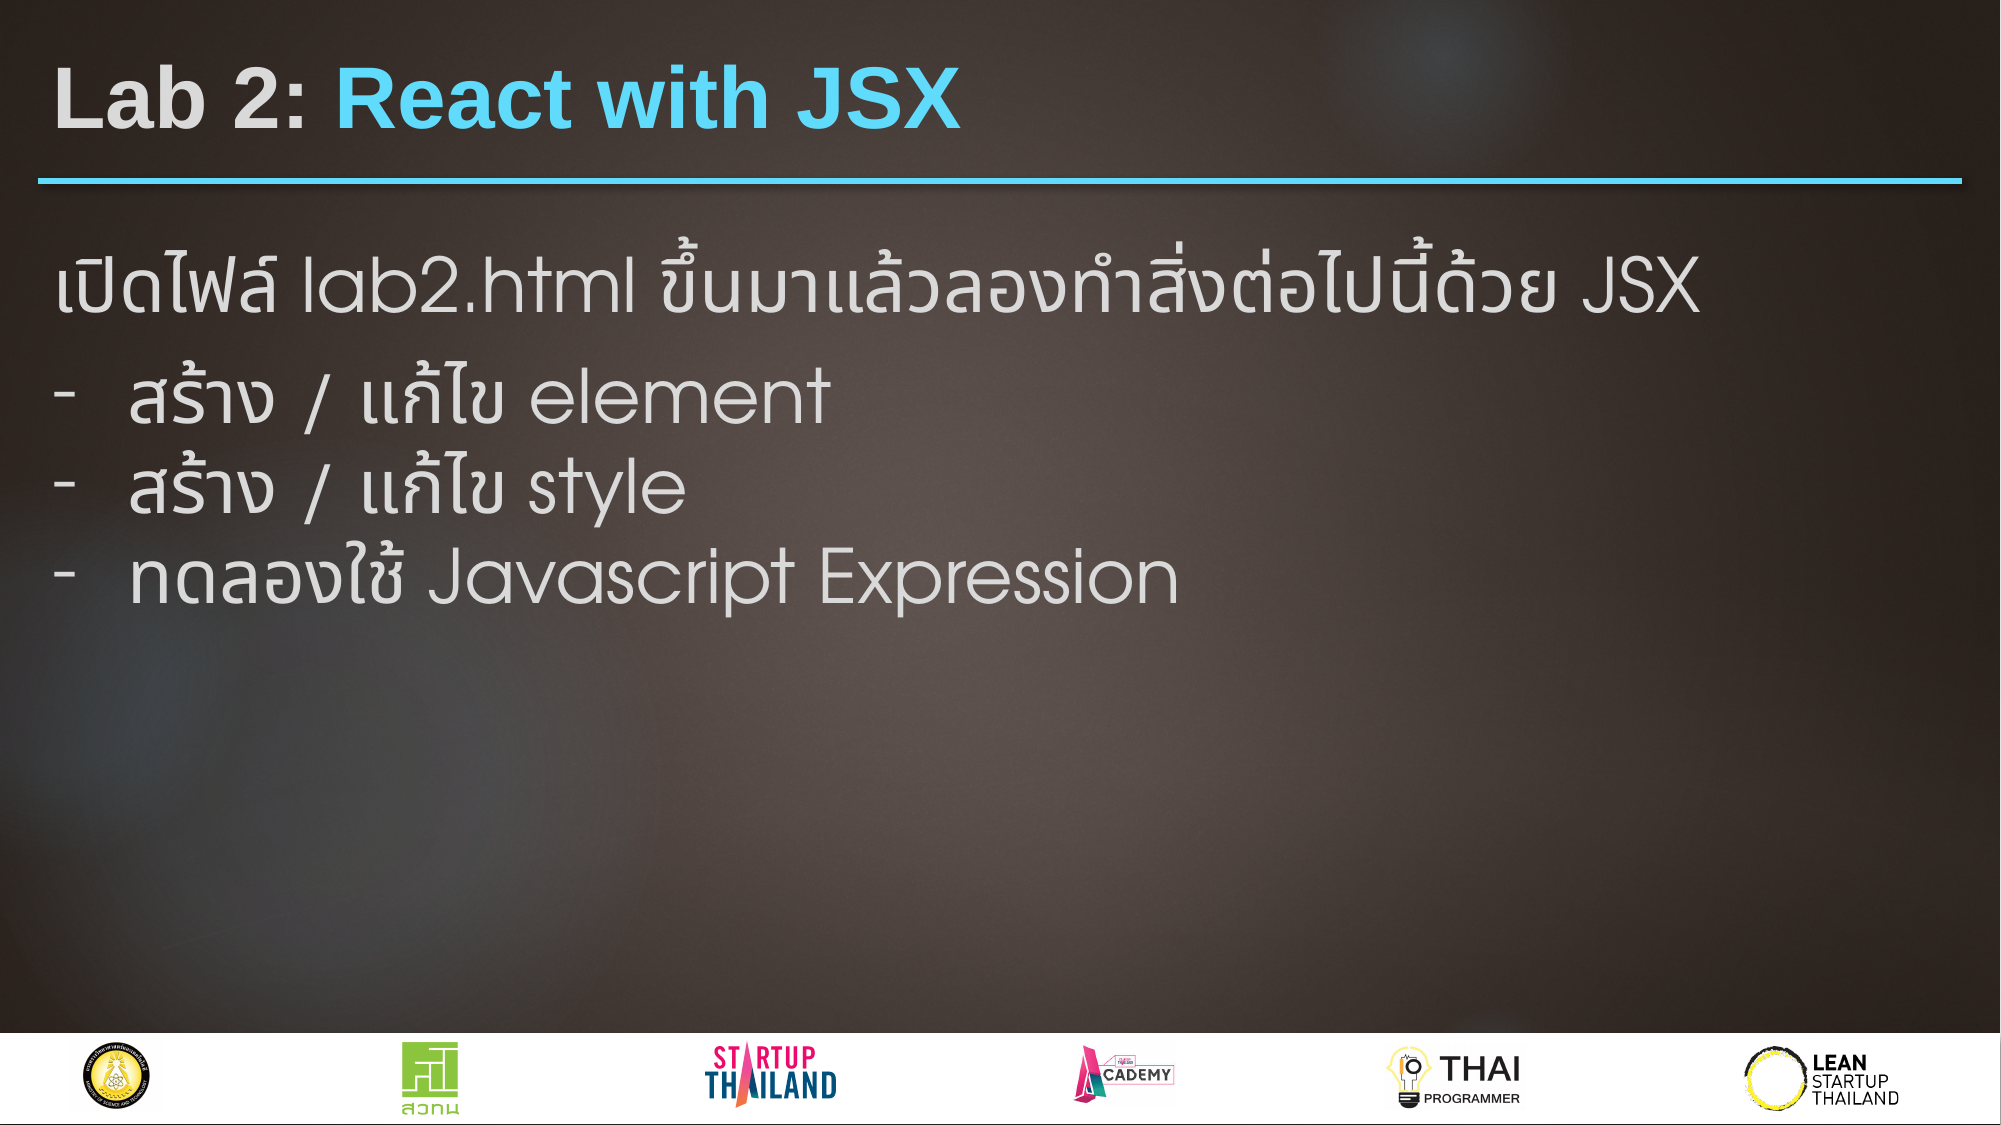

# Lab 2: React with JSX
เปิดไฟล์ lab2.html ขึ้นมาแล้วลองทำสิ่งต่อไปนี้ด้วย JSX
สร้าง / แก้ไข element
สร้าง / แก้ไข style
ทดลองใช้ Javascript Expression